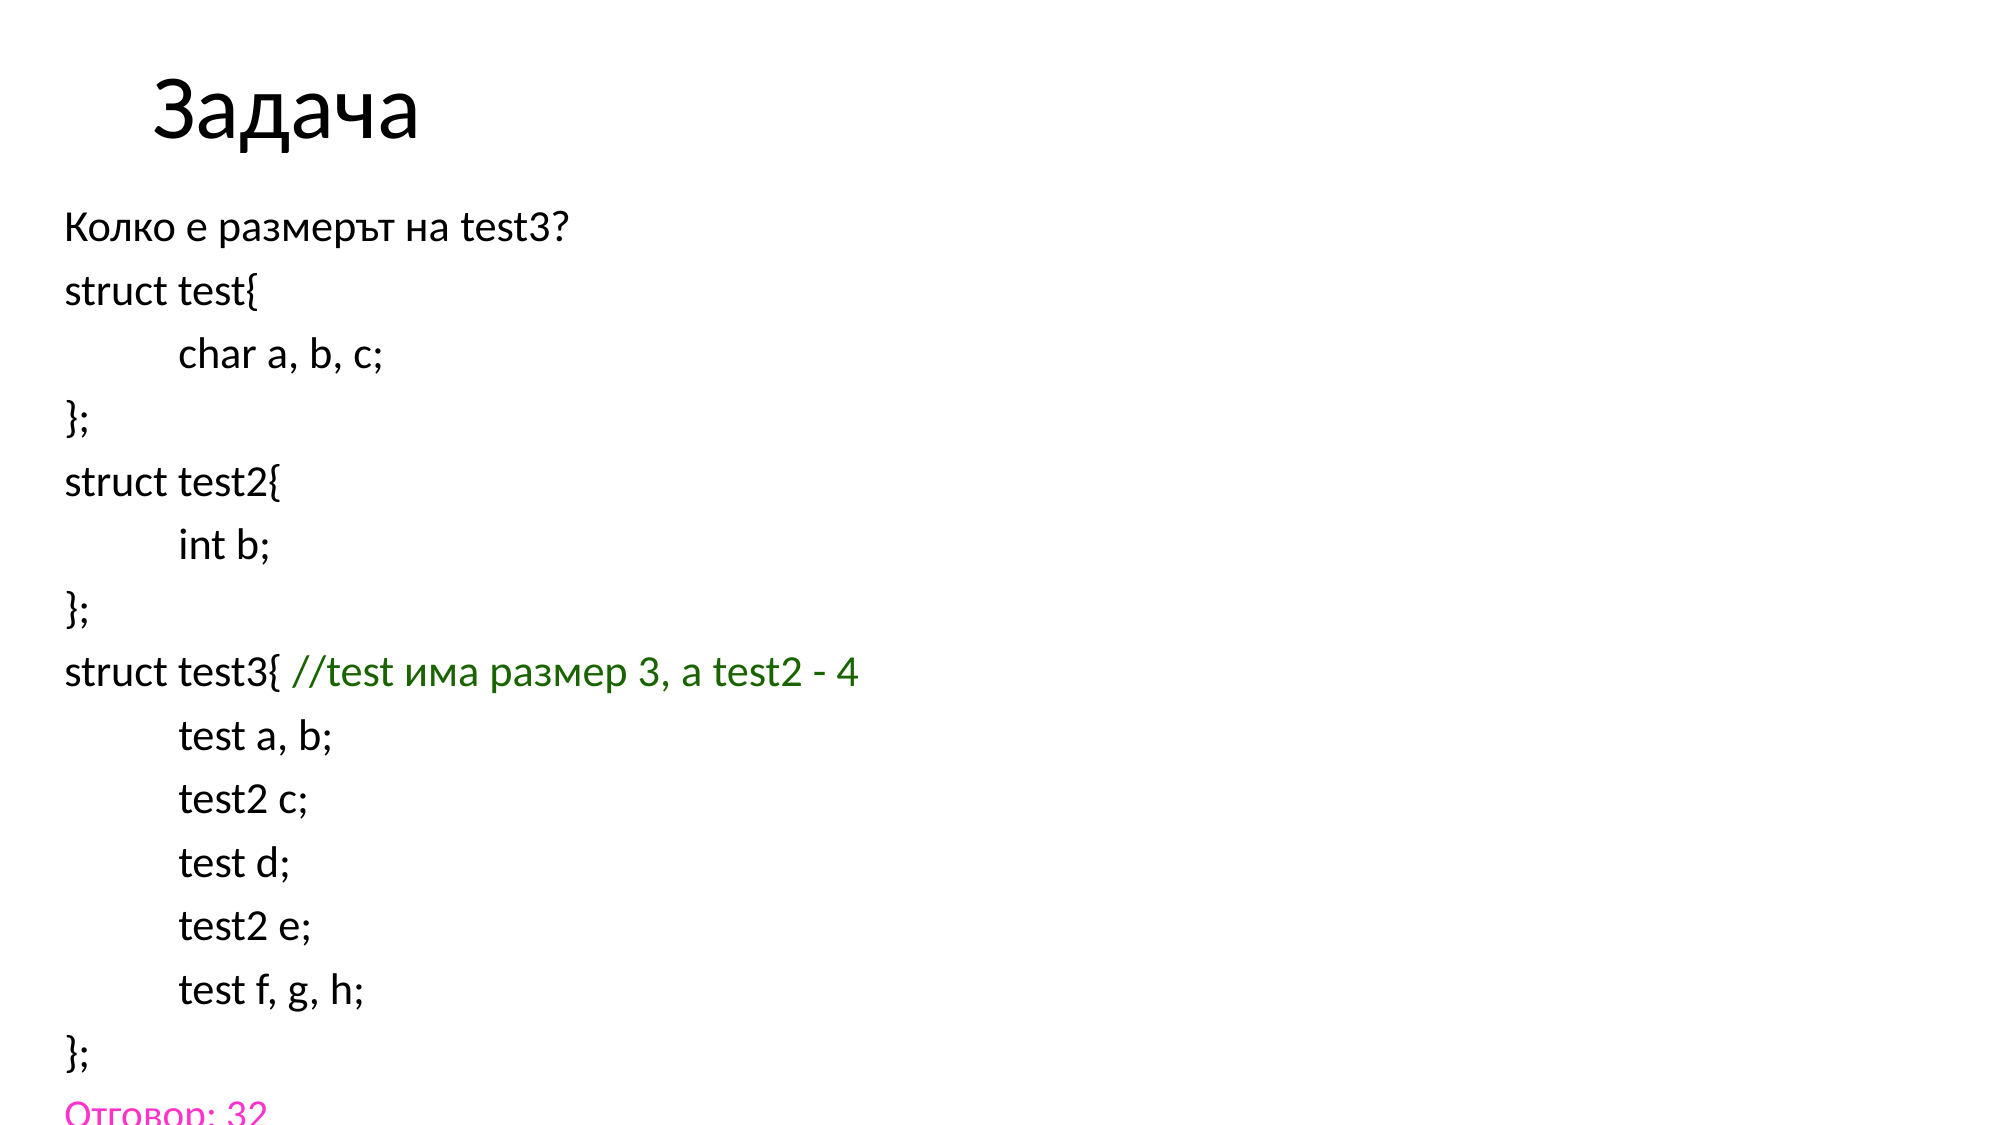

# Задача
Колко е размерът на test3?
struct test{
	char a, b, c;
};
struct test2{
	int b;
};
struct test3{		//test има размер 3, а test2 - 4
	test a, b;
	test2 c;
	test d;
	test2 e;
	test f, g, h;
};
Отговор: 32